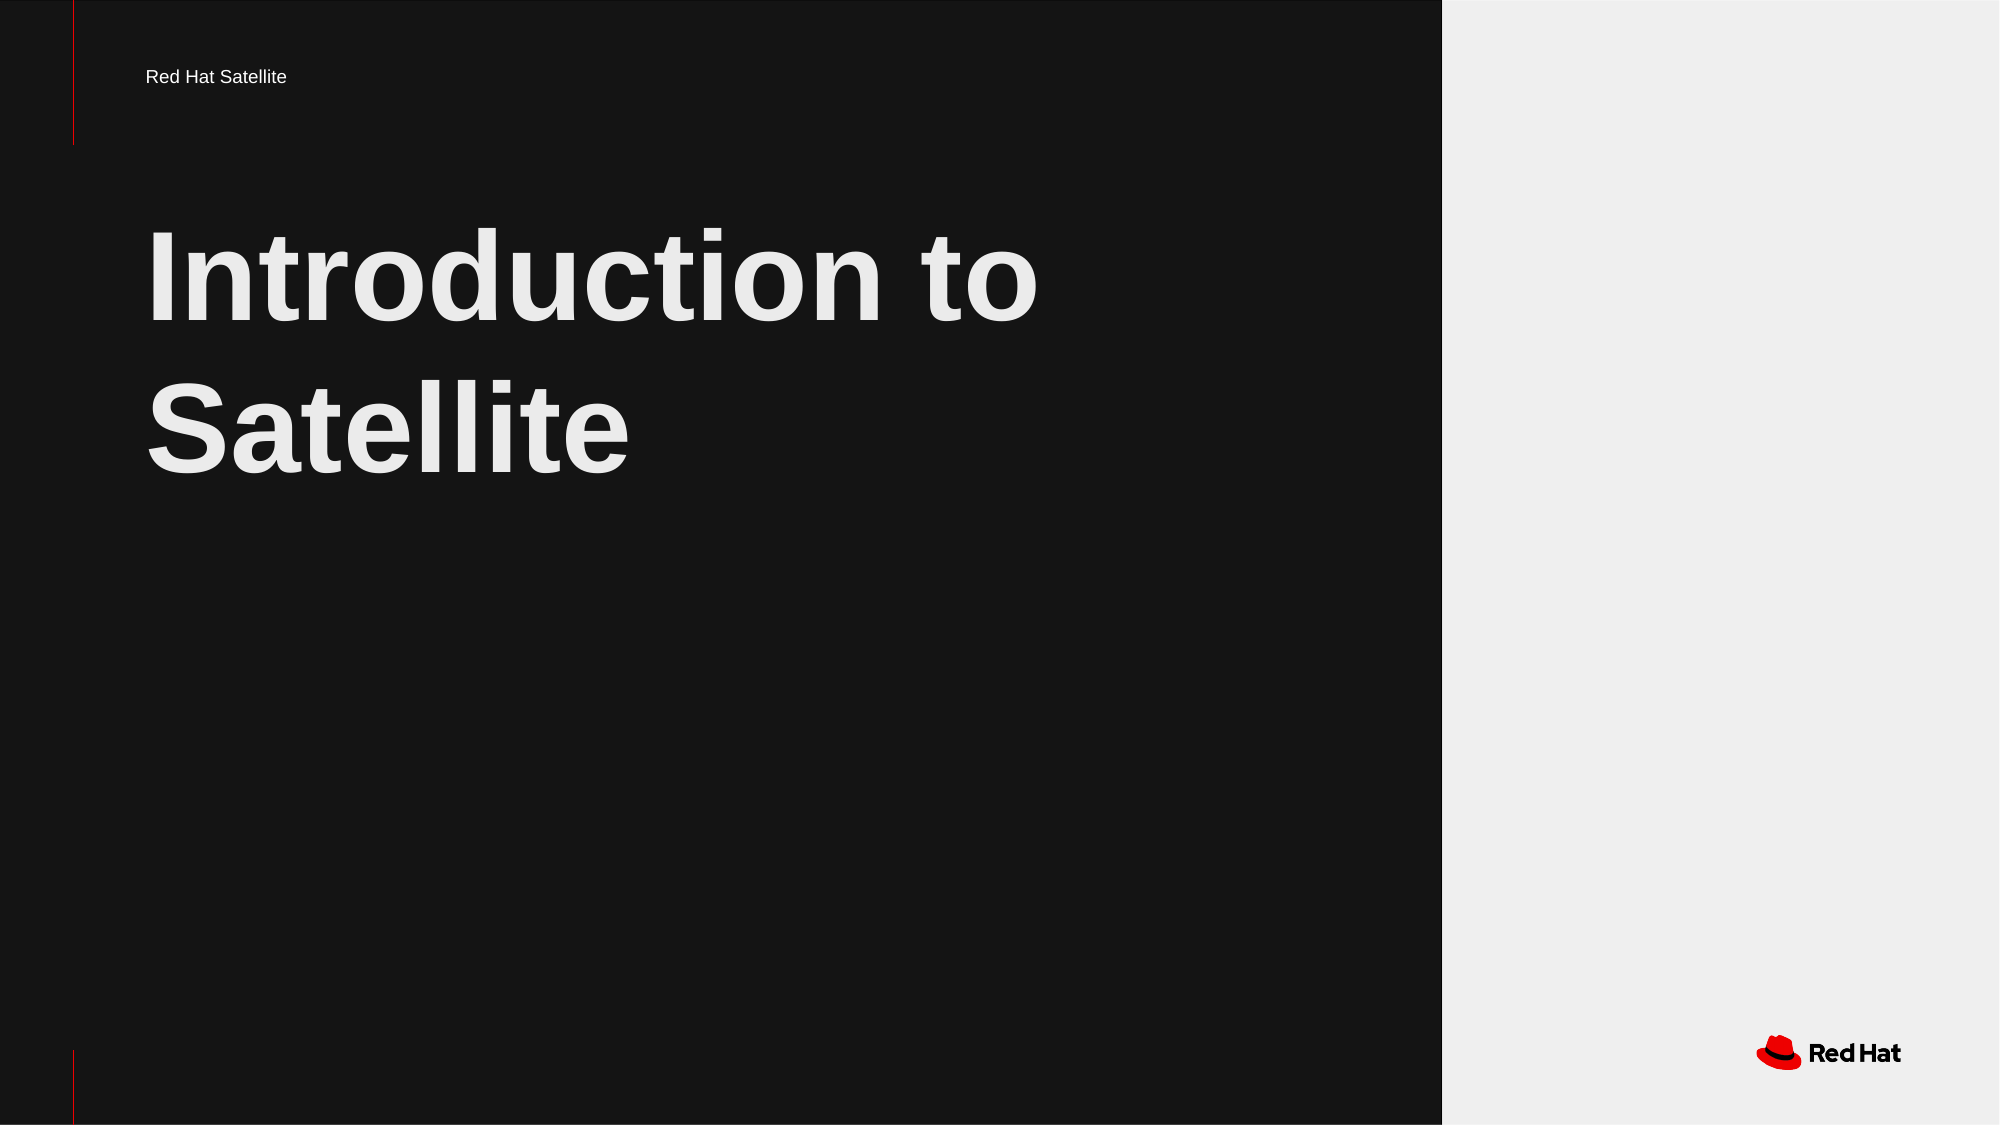

Red Hat Satellite
# Introduction to Satellite